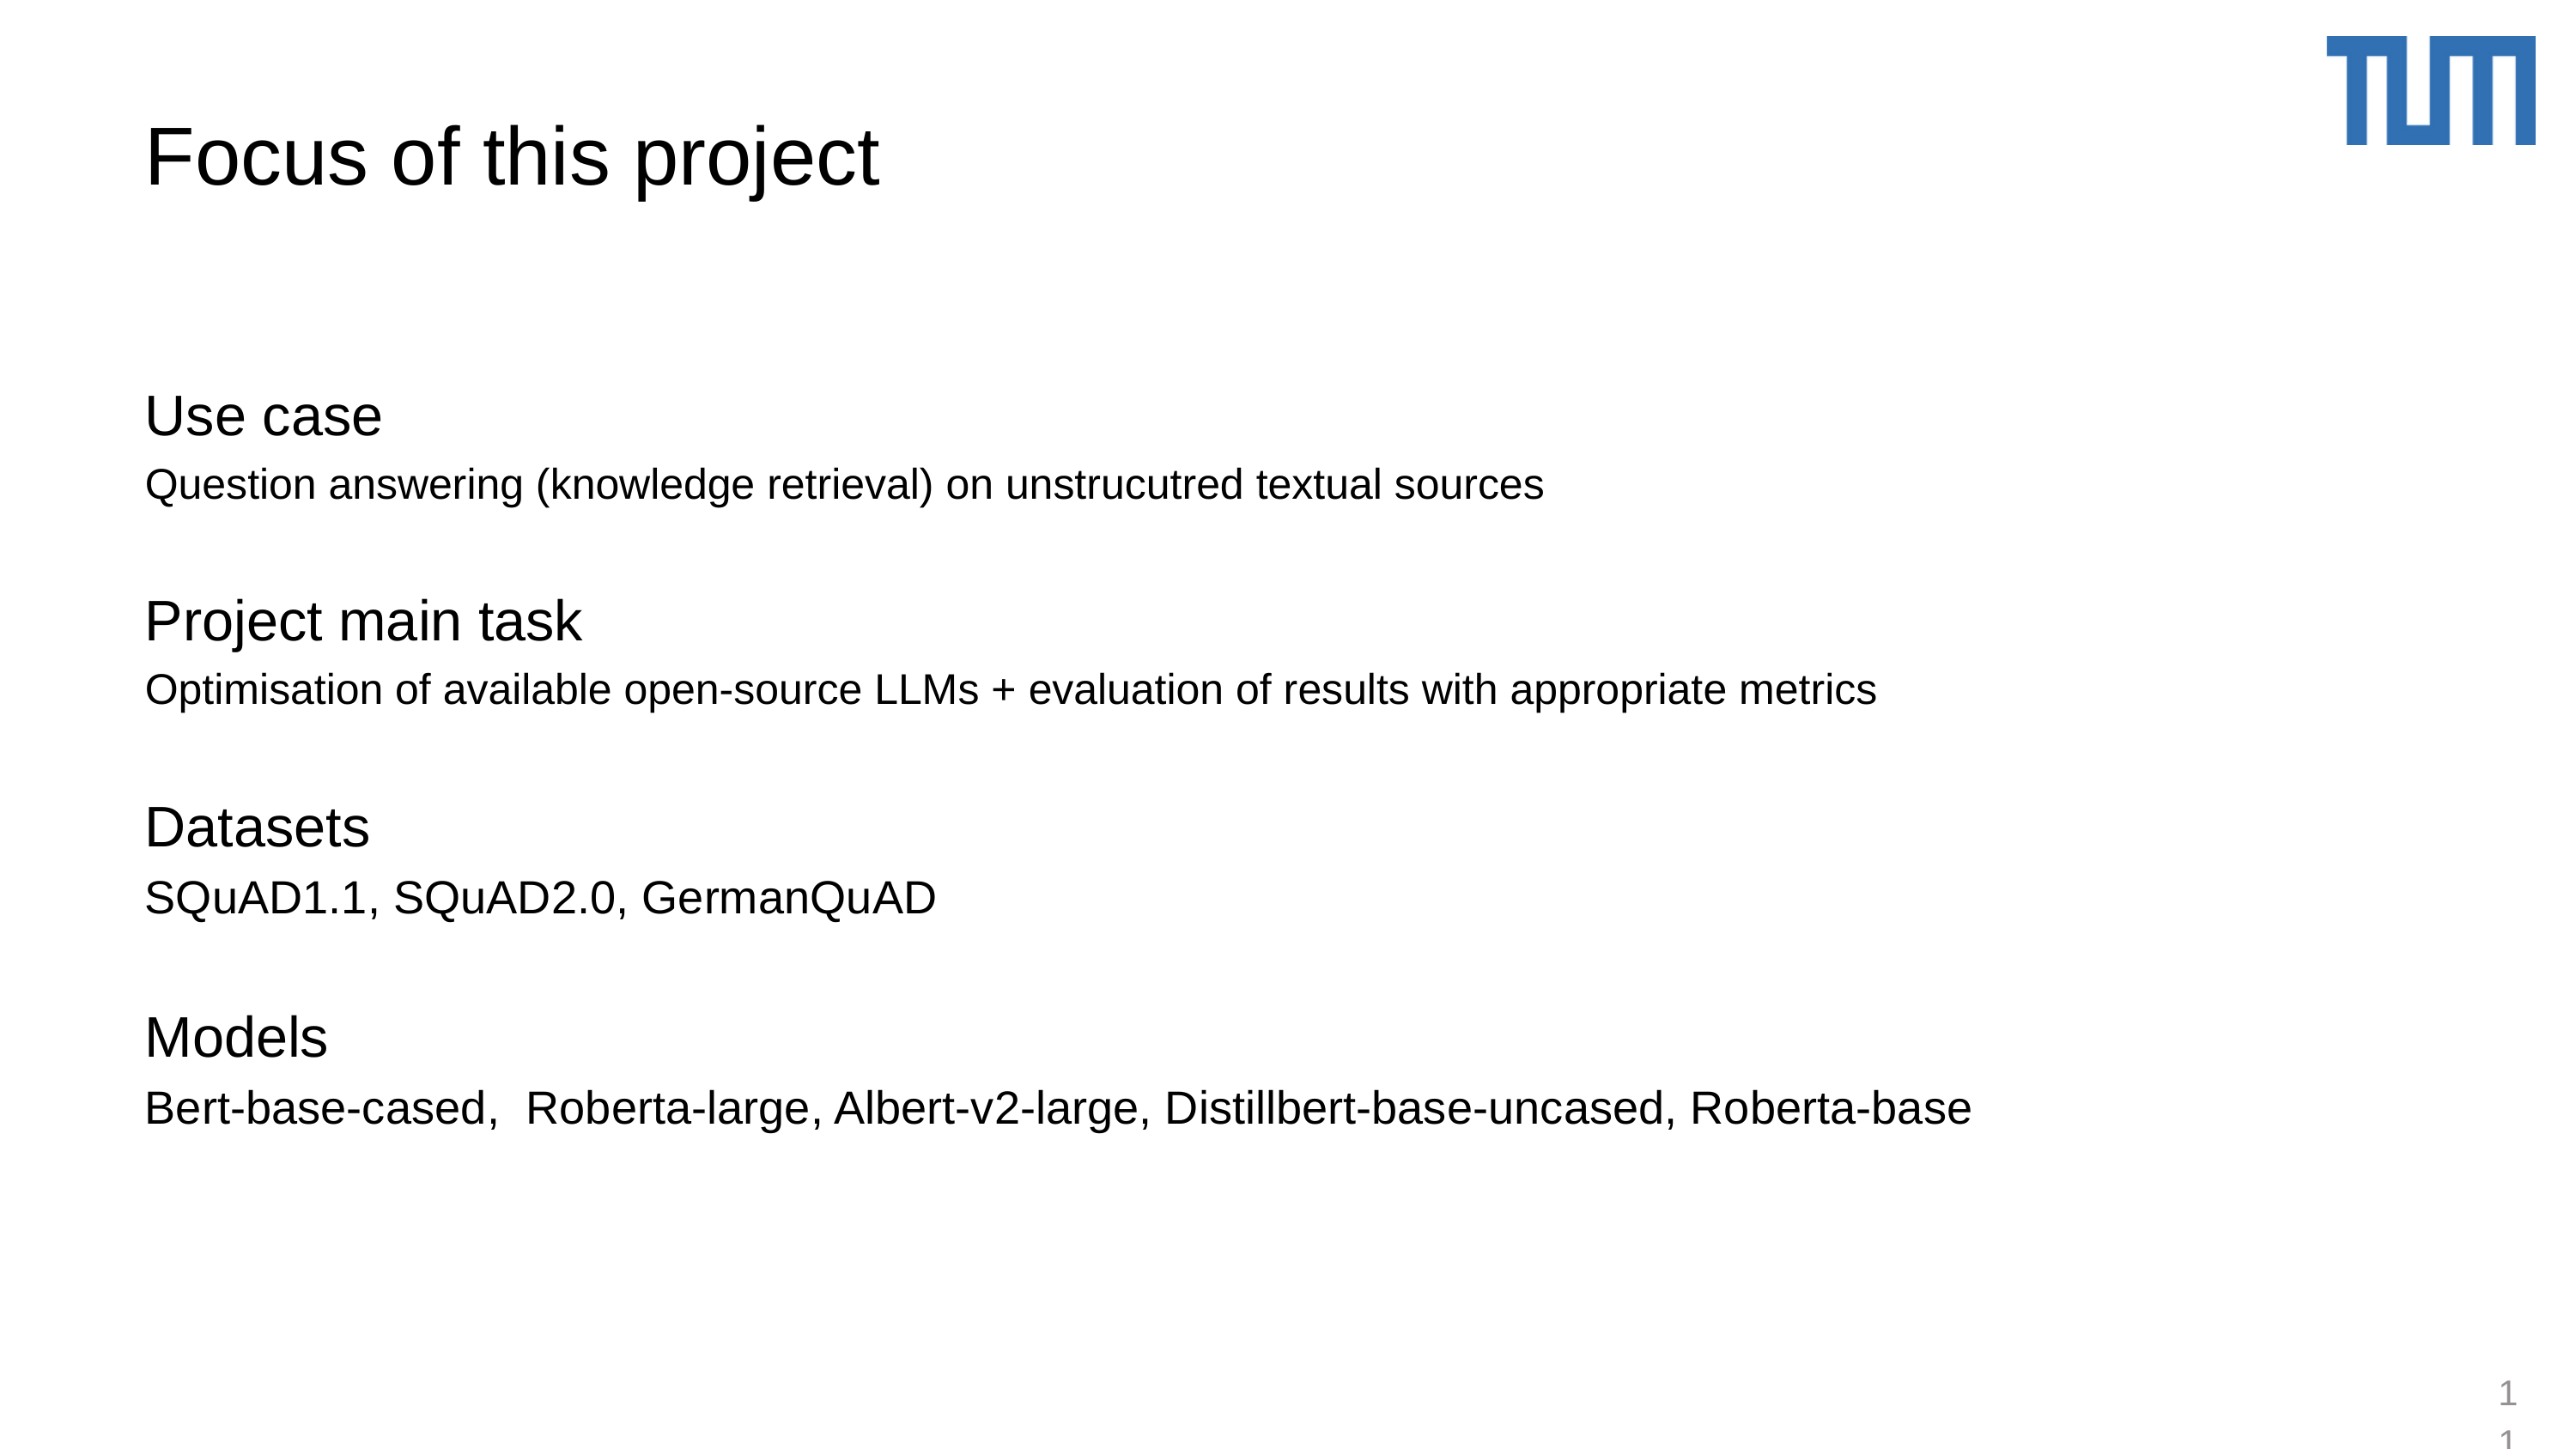

Focus of this project
Use case
Question answering (knowledge retrieval) on unstrucutred textual sources

Project main task
Optimisation of available open-source LLMs + evaluation of results with appropriate metrics​

Datasets
SQuAD1.1, SQuAD2.0, GermanQuAD

Models
Bert-base-cased​,  Roberta-large​, Albert-v2-large, Distillbert-base-uncased, Roberta-base
11